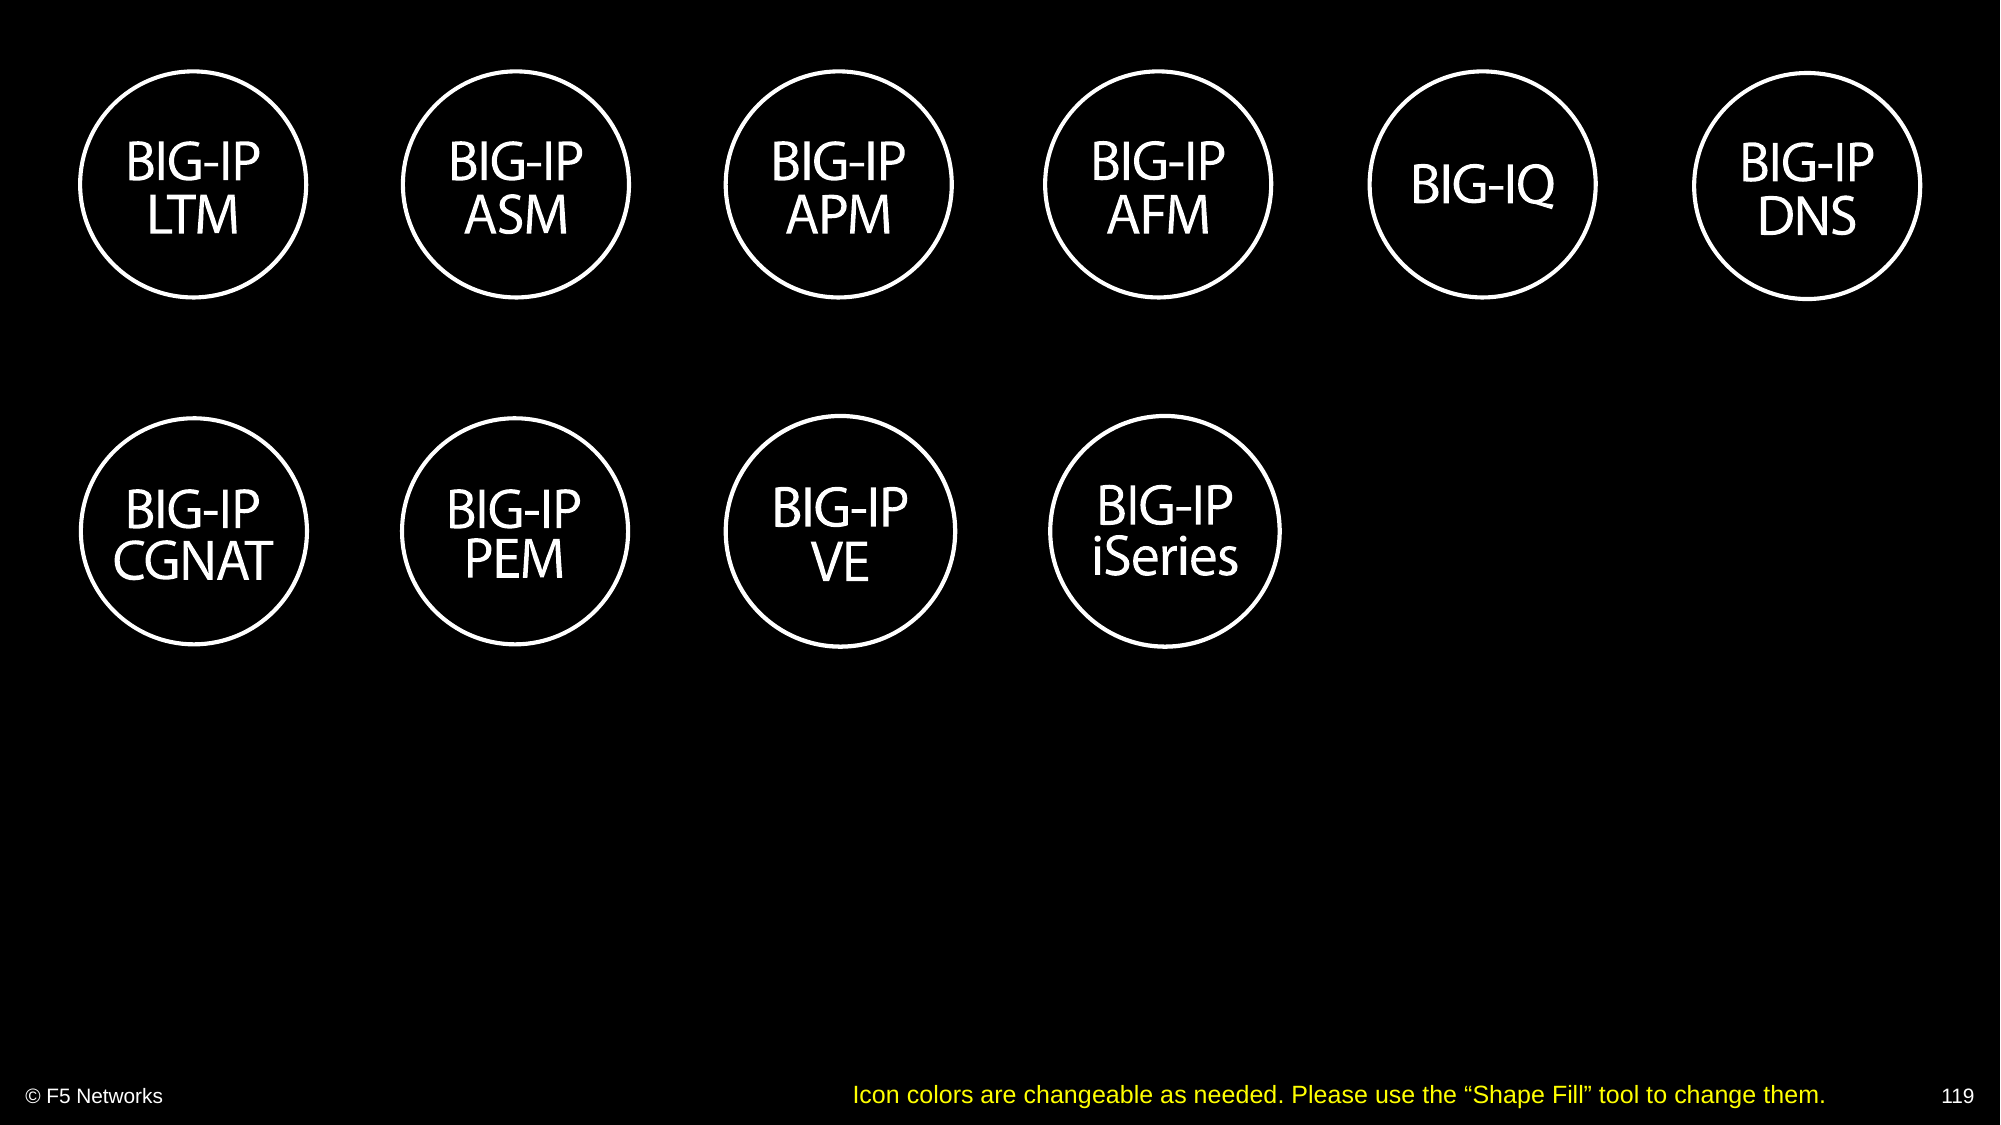

© F5 Networks
119
Icon colors are changeable as needed. Please use the “Shape Fill” tool to change them.